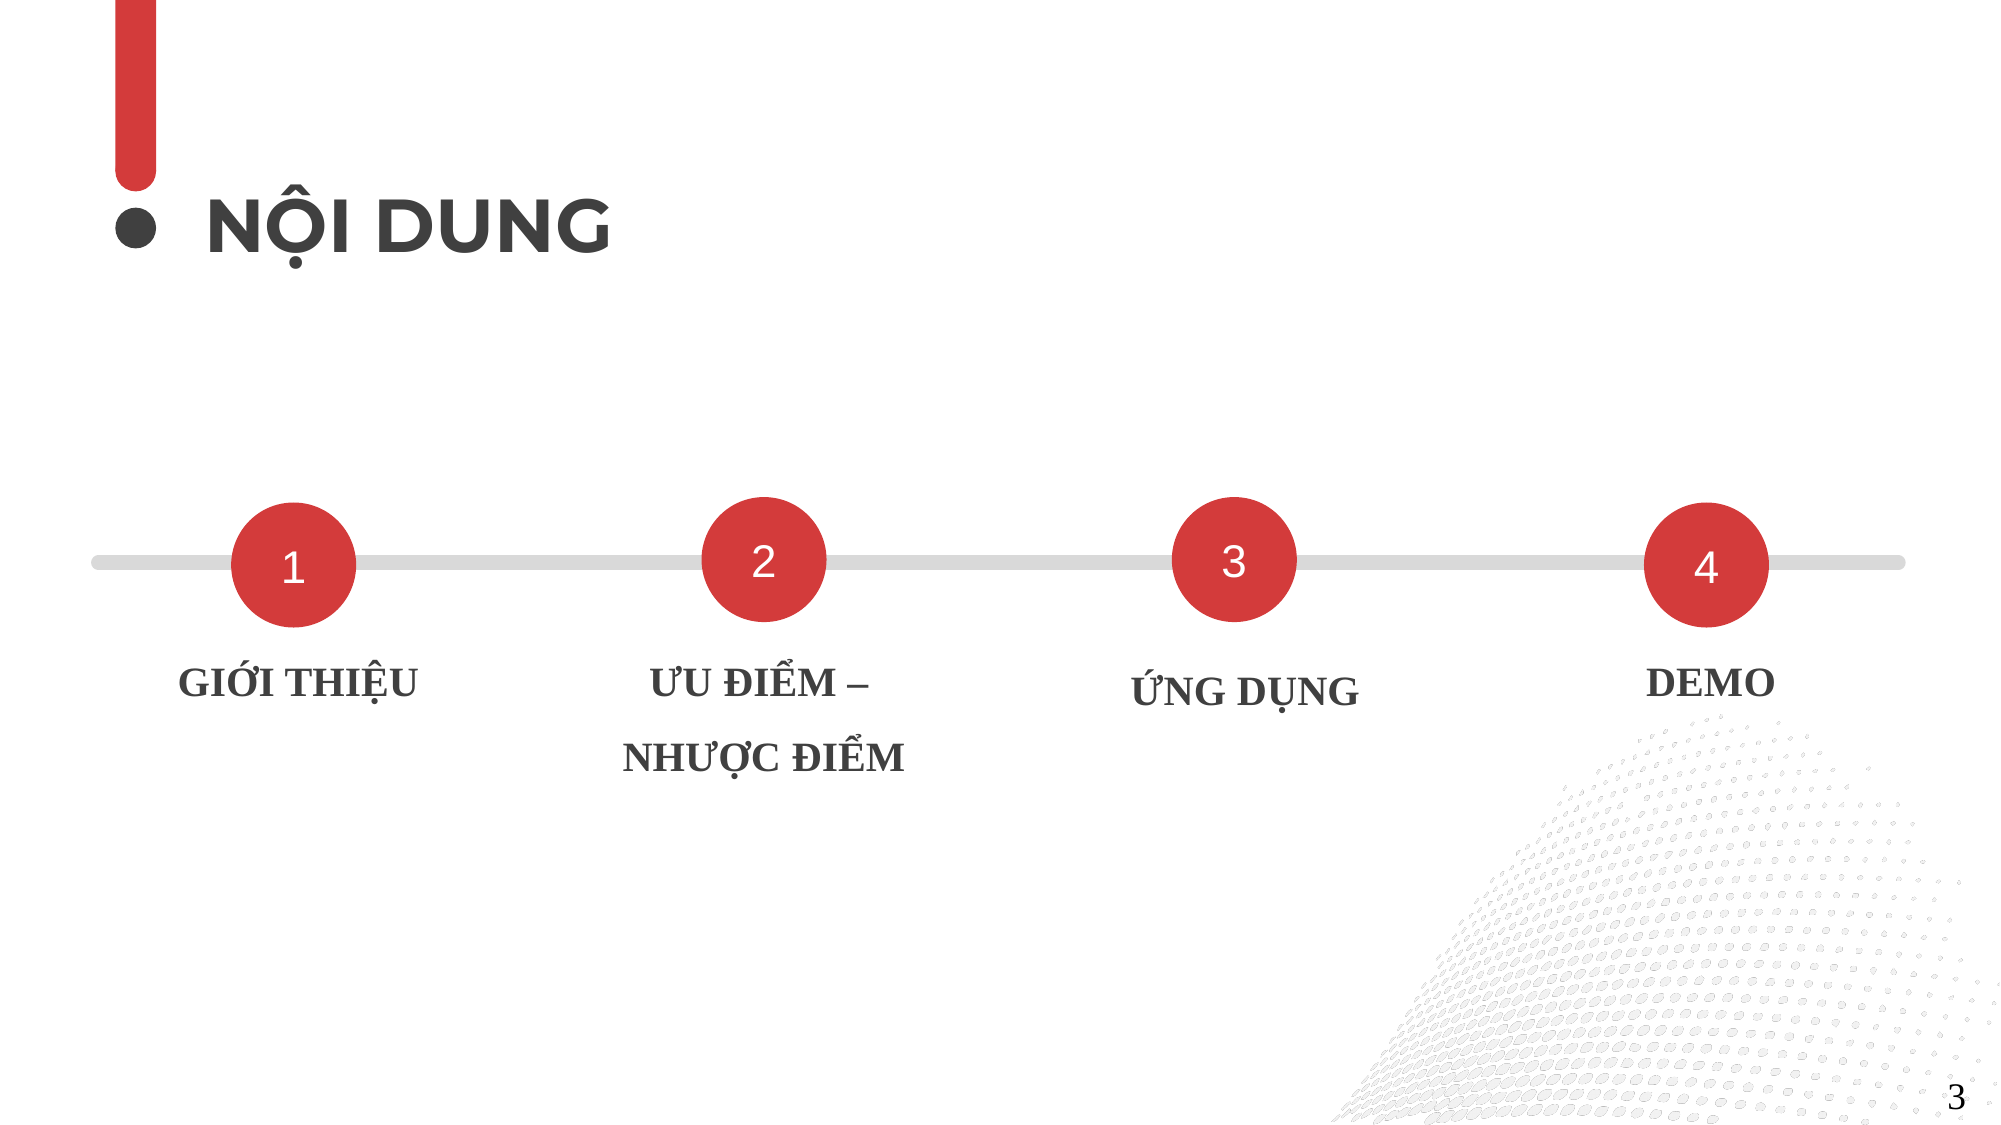

NỘI DUNG
3
ƯU ĐIỂM –
NHƯỢC ĐIỂM
2
ỨNG DỤNG
1
GIỚI THIỆU
4
DEMO
3